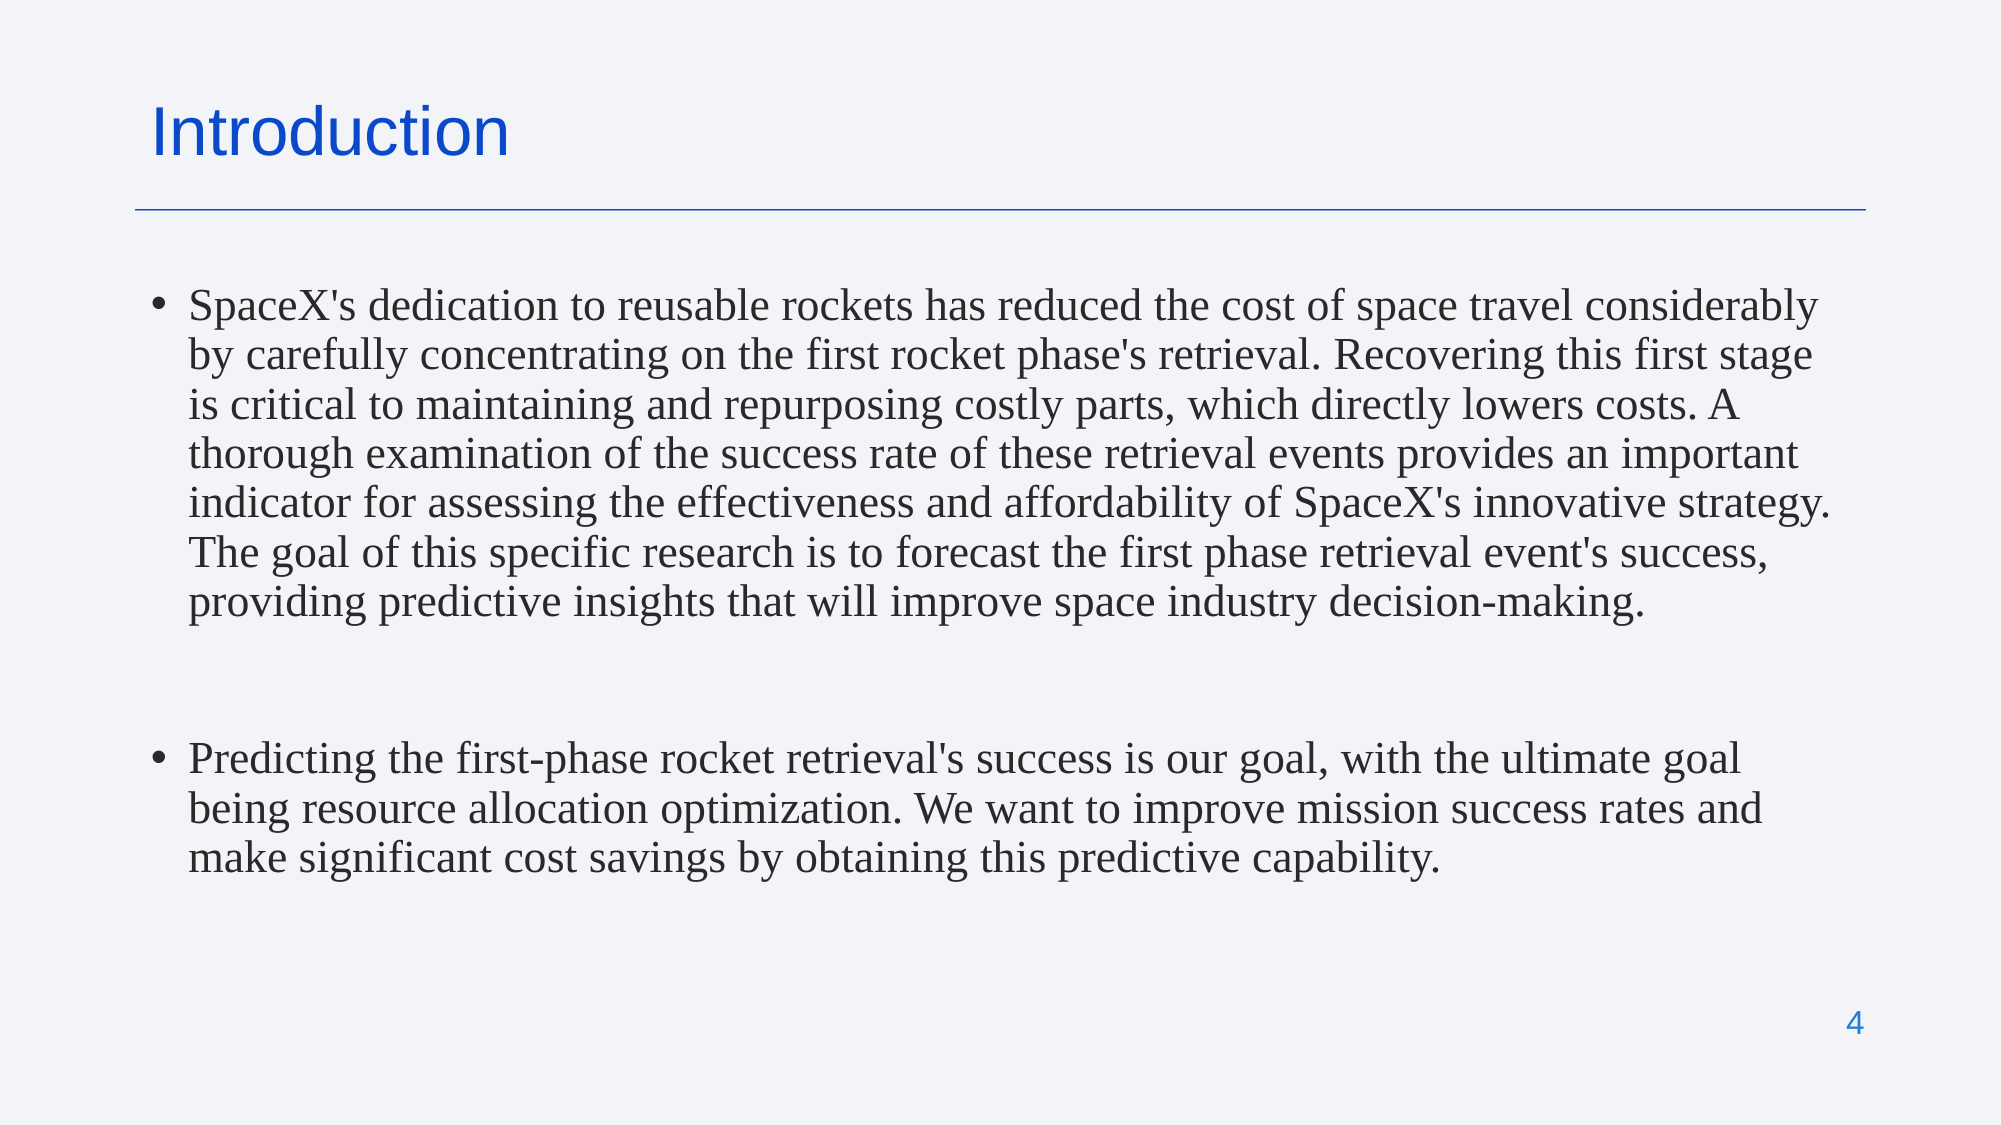

Introduction
SpaceX's dedication to reusable rockets has reduced the cost of space travel considerably by carefully concentrating on the first rocket phase's retrieval. Recovering this first stage is critical to maintaining and repurposing costly parts, which directly lowers costs. A thorough examination of the success rate of these retrieval events provides an important indicator for assessing the effectiveness and affordability of SpaceX's innovative strategy. The goal of this specific research is to forecast the first phase retrieval event's success, providing predictive insights that will improve space industry decision-making.

Predicting the first-phase rocket retrieval's success is our goal, with the ultimate goal being resource allocation optimization. We want to improve mission success rates and make significant cost savings by obtaining this predictive capability.
4